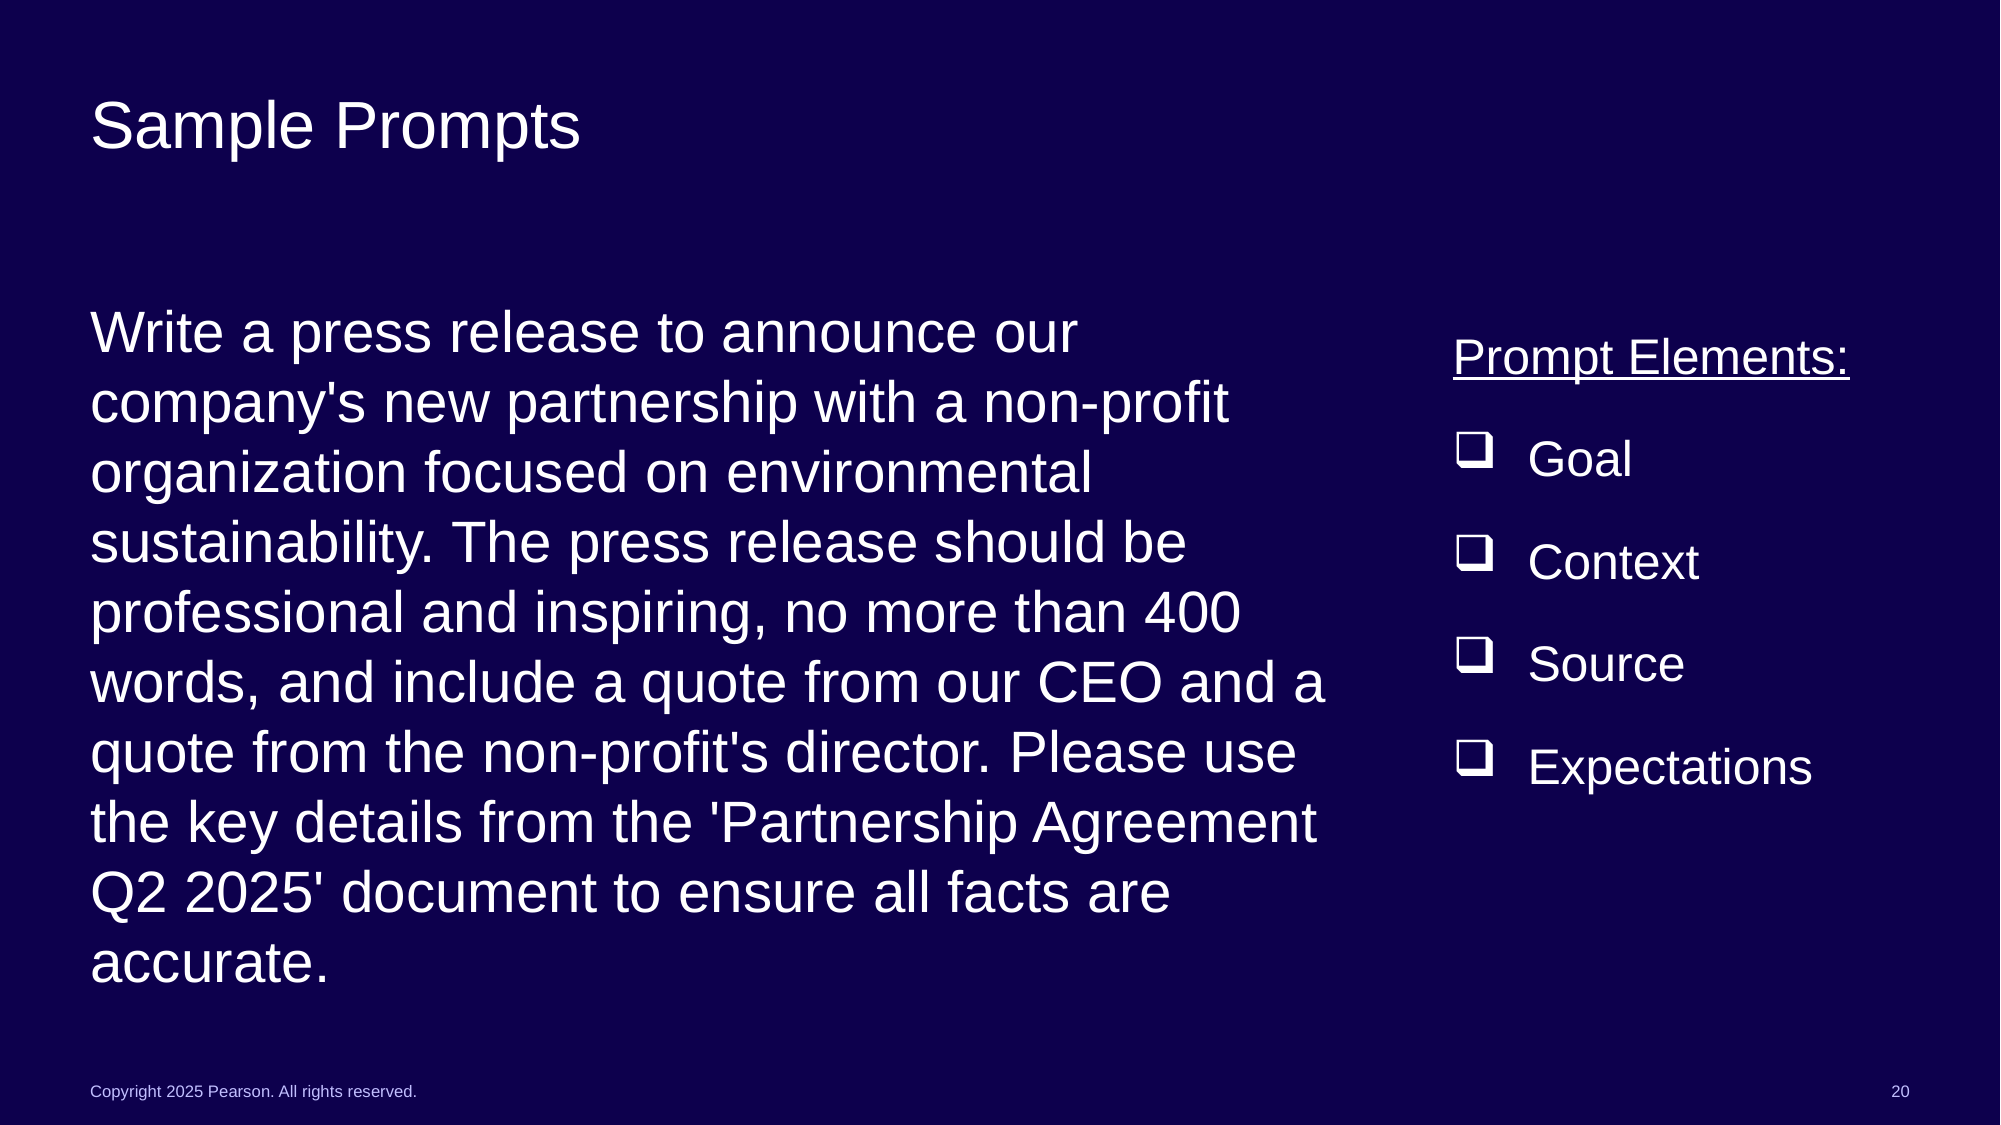

# Sample Prompts
Prompt Elements:
Goal
Context
Source
Expectations

Write a press release to announce our company's new partnership with a non-profit organization focused on environmental sustainability. The press release should be professional and inspiring, no more than 400 words, and include a quote from our CEO and a quote from the non-profit's director. Please use the key details from the 'Partnership Agreement Q2 2025' document to ensure all facts are accurate.

Copyright 2025 Pearson. All rights reserved.
20